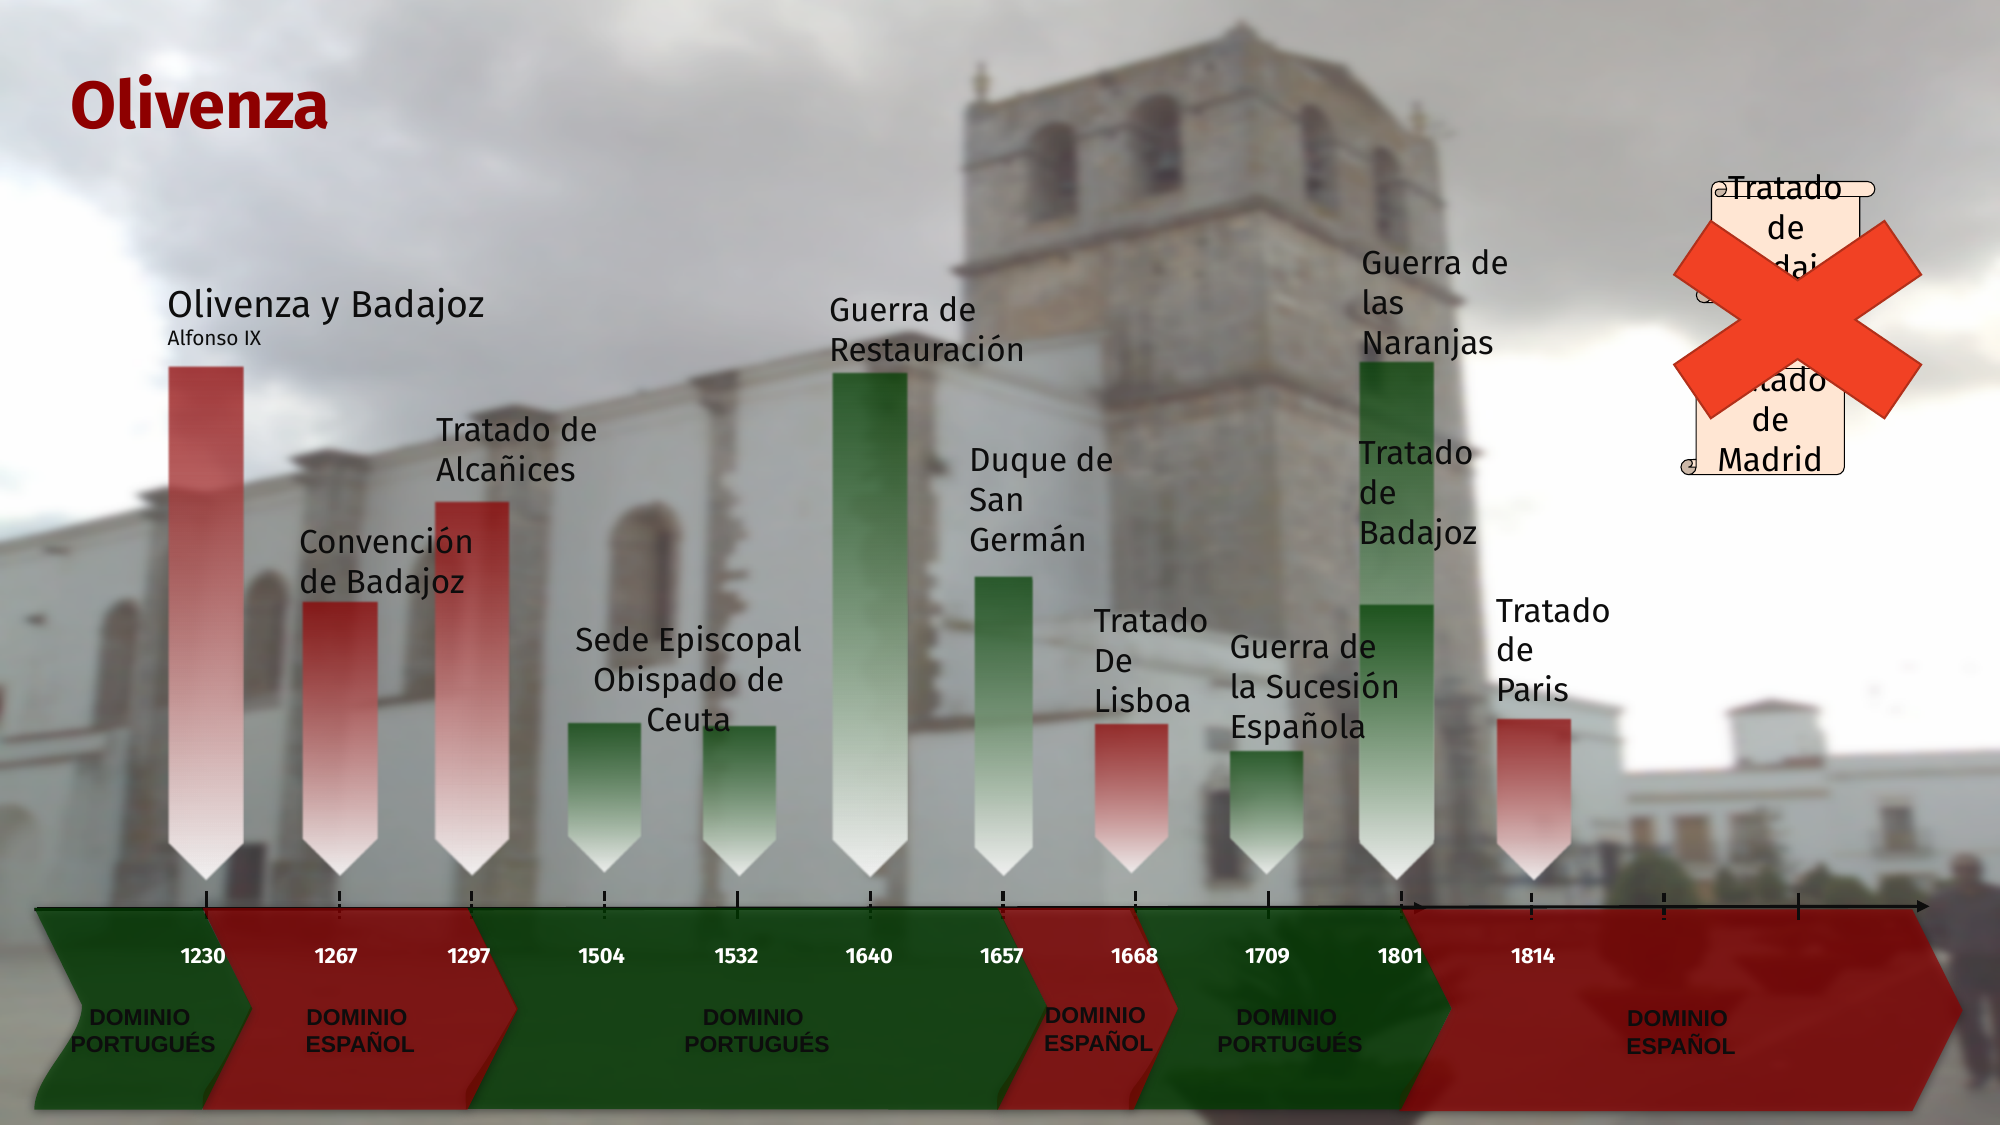

# Olivenza

Tratado de Badajoz
Guerra de las Naranjas
Olivenza y Badajoz
Alfonso IX

Duque de
San Germán

Tratado
De
Lisboa

Dominio
Portugués

Dominio
Español

Dominio
Portugués

Dominio
Portugués

1230
1267
1297
1504
1532
1640
1657
1668
1709
1801
Dominio
Español

Tratado de Badajoz

1814
Dominio
Español

Guerra de Restauración
Tratado de Madrid
Tratado de
Alcañices
Convención
de Badajoz
Tratado
de
Paris

Guerra de la Sucesión Española
Sede Episcopal
Obispado de Ceuta